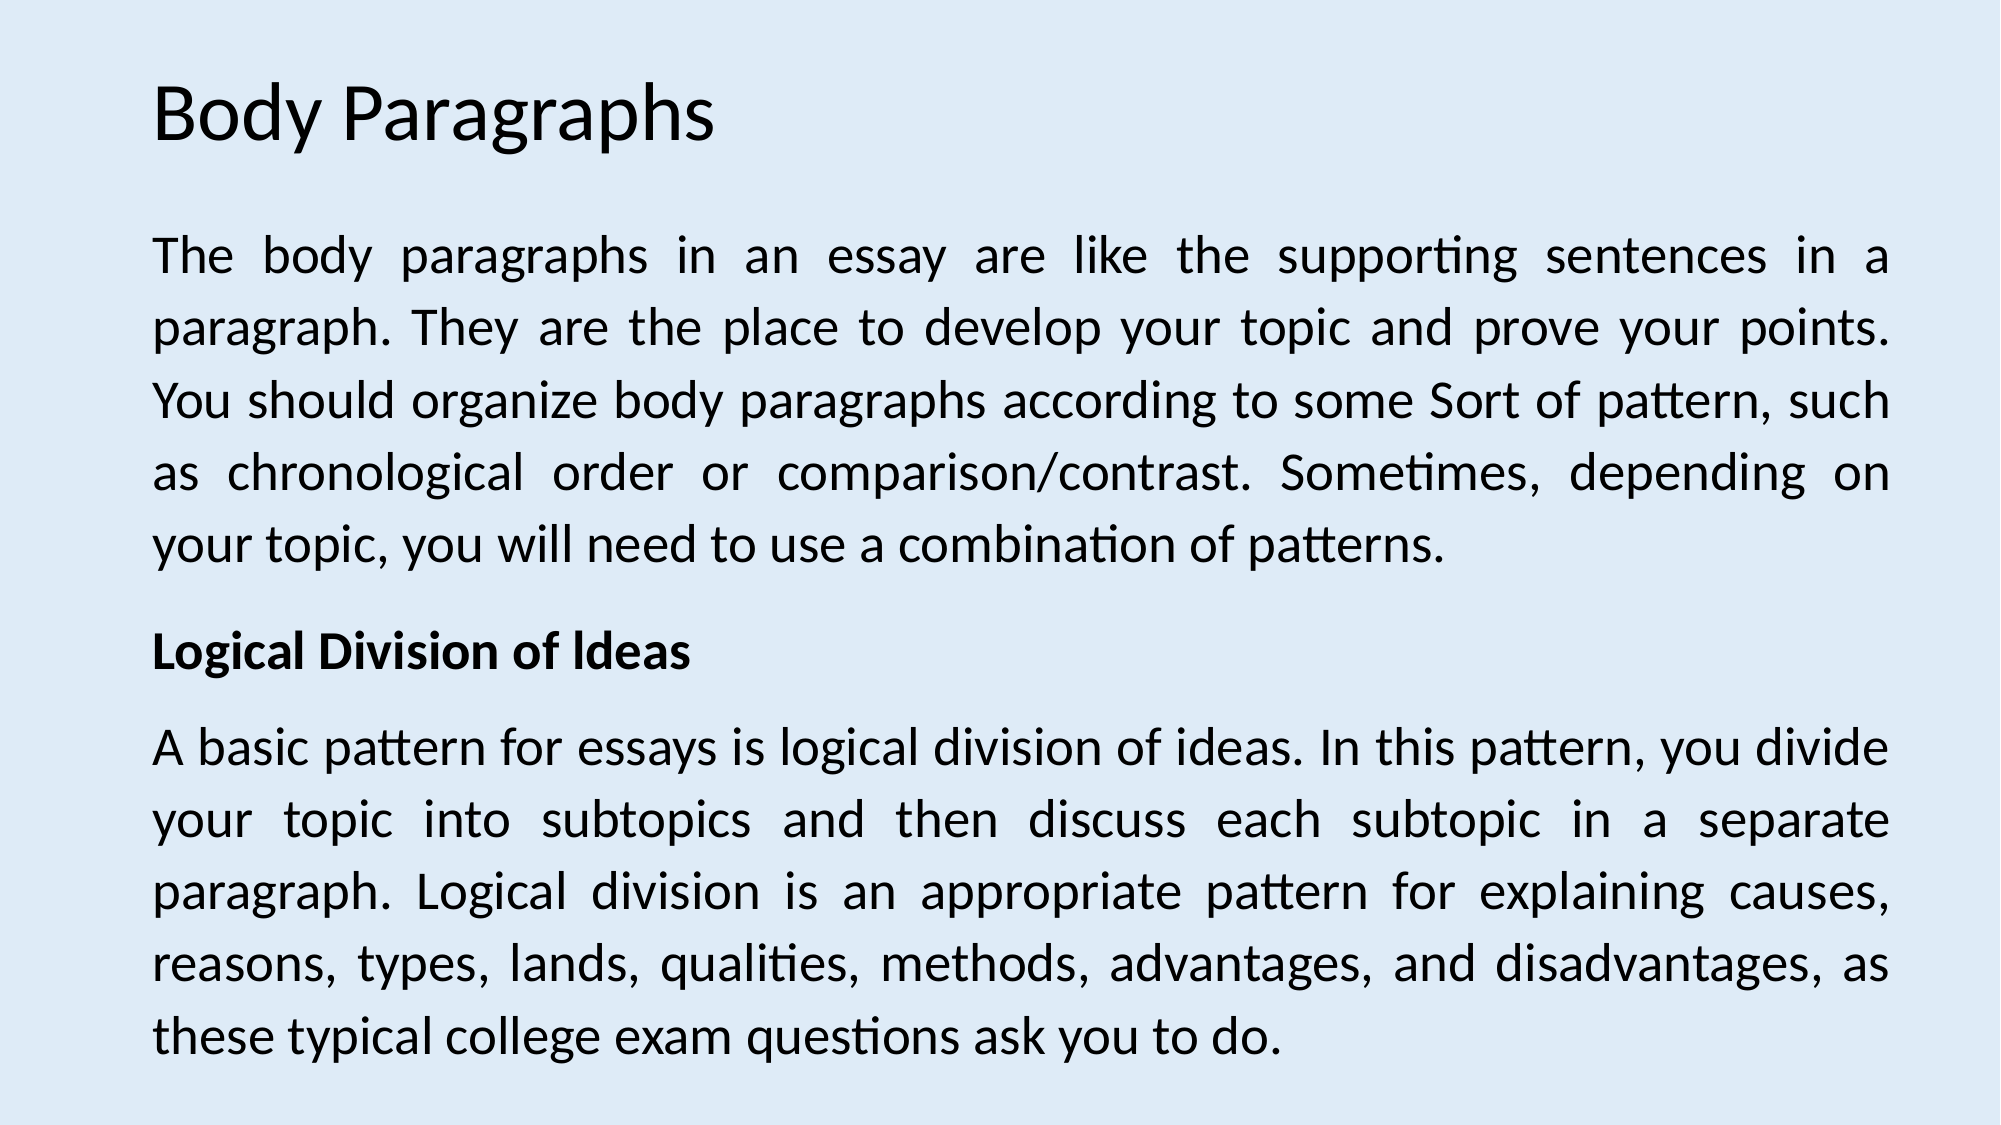

# Body Paragraphs
The body paragraphs in an essay are like the supporting sentences in a paragraph. They are the place to develop your topic and prove your points. You should organize body paragraphs according to some Sort of pattern, such as chronological order or comparison/contrast. Sometimes, depending on your topic, you will need to use a combination of patterns.
Logical Division of ldeas
A basic pattern for essays is logical division of ideas. In this pattern, you divide your topic into subtopics and then discuss each subtopic in a separate paragraph. Logical division is an appropriate pattern for explaining causes, reasons, types, lands, qualities, methods, advantages, and disadvantages, as these typical college exam questions ask you to do.